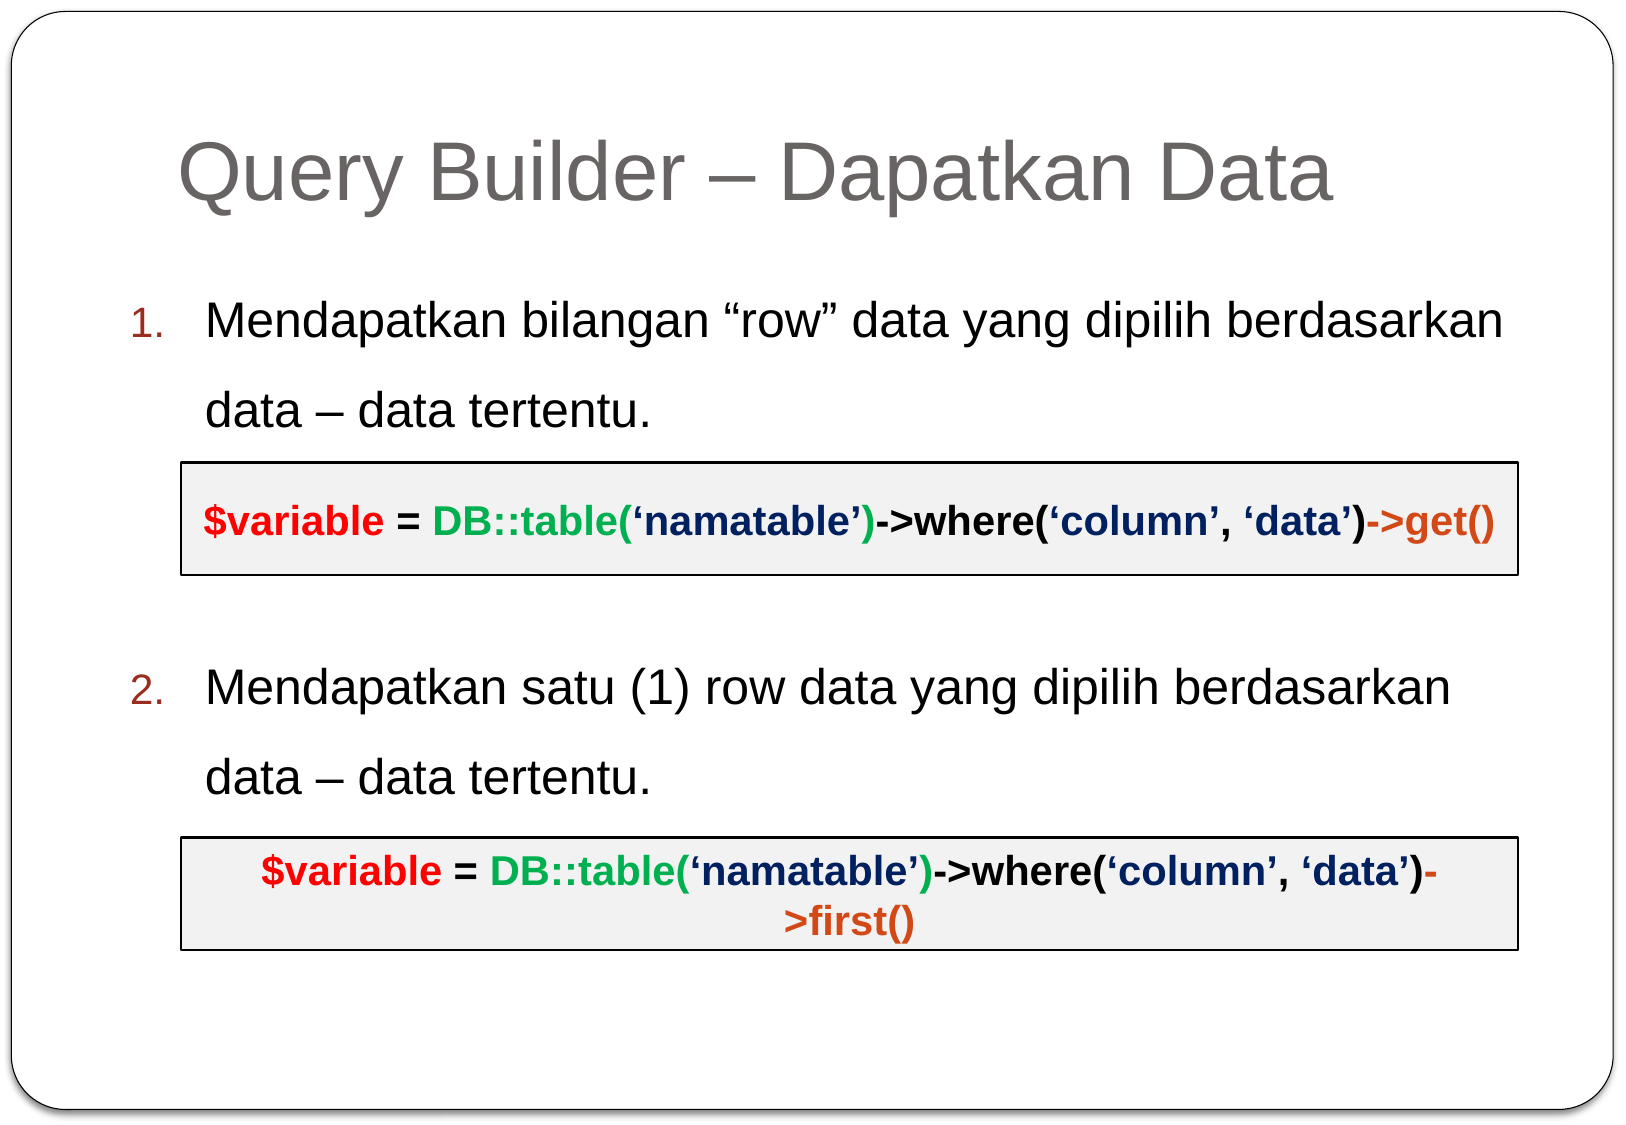

# Query Builder – Dapatkan Data
Mendapatkan bilangan “row” data yang dipilih berdasarkan data – data tertentu.

Mendapatkan satu (1) row data yang dipilih berdasarkan data – data tertentu.

$variable = DB::table(‘namatable’)->where(‘column’, ‘data’)->get()
$variable = DB::table(‘namatable’)->where(‘column’, ‘data’)->first()